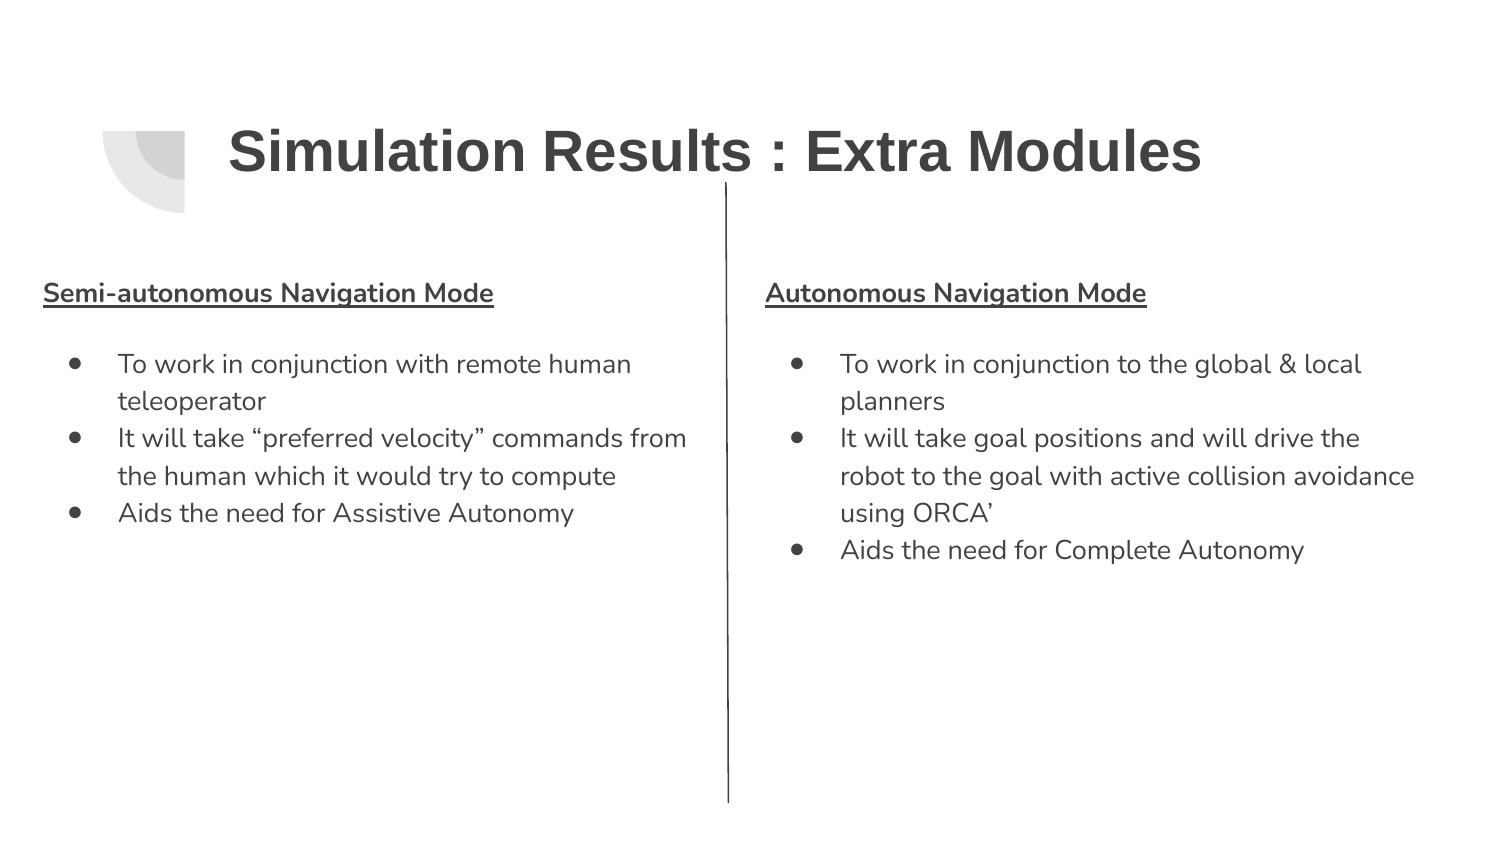

# Simulation Results : Extra Modules
Semi-autonomous Navigation Mode
To work in conjunction with remote human teleoperator
It will take “preferred velocity” commands from the human which it would try to compute
Aids the need for Assistive Autonomy
Autonomous Navigation Mode
To work in conjunction to the global & local planners
It will take goal positions and will drive the robot to the goal with active collision avoidance using ORCA’
Aids the need for Complete Autonomy